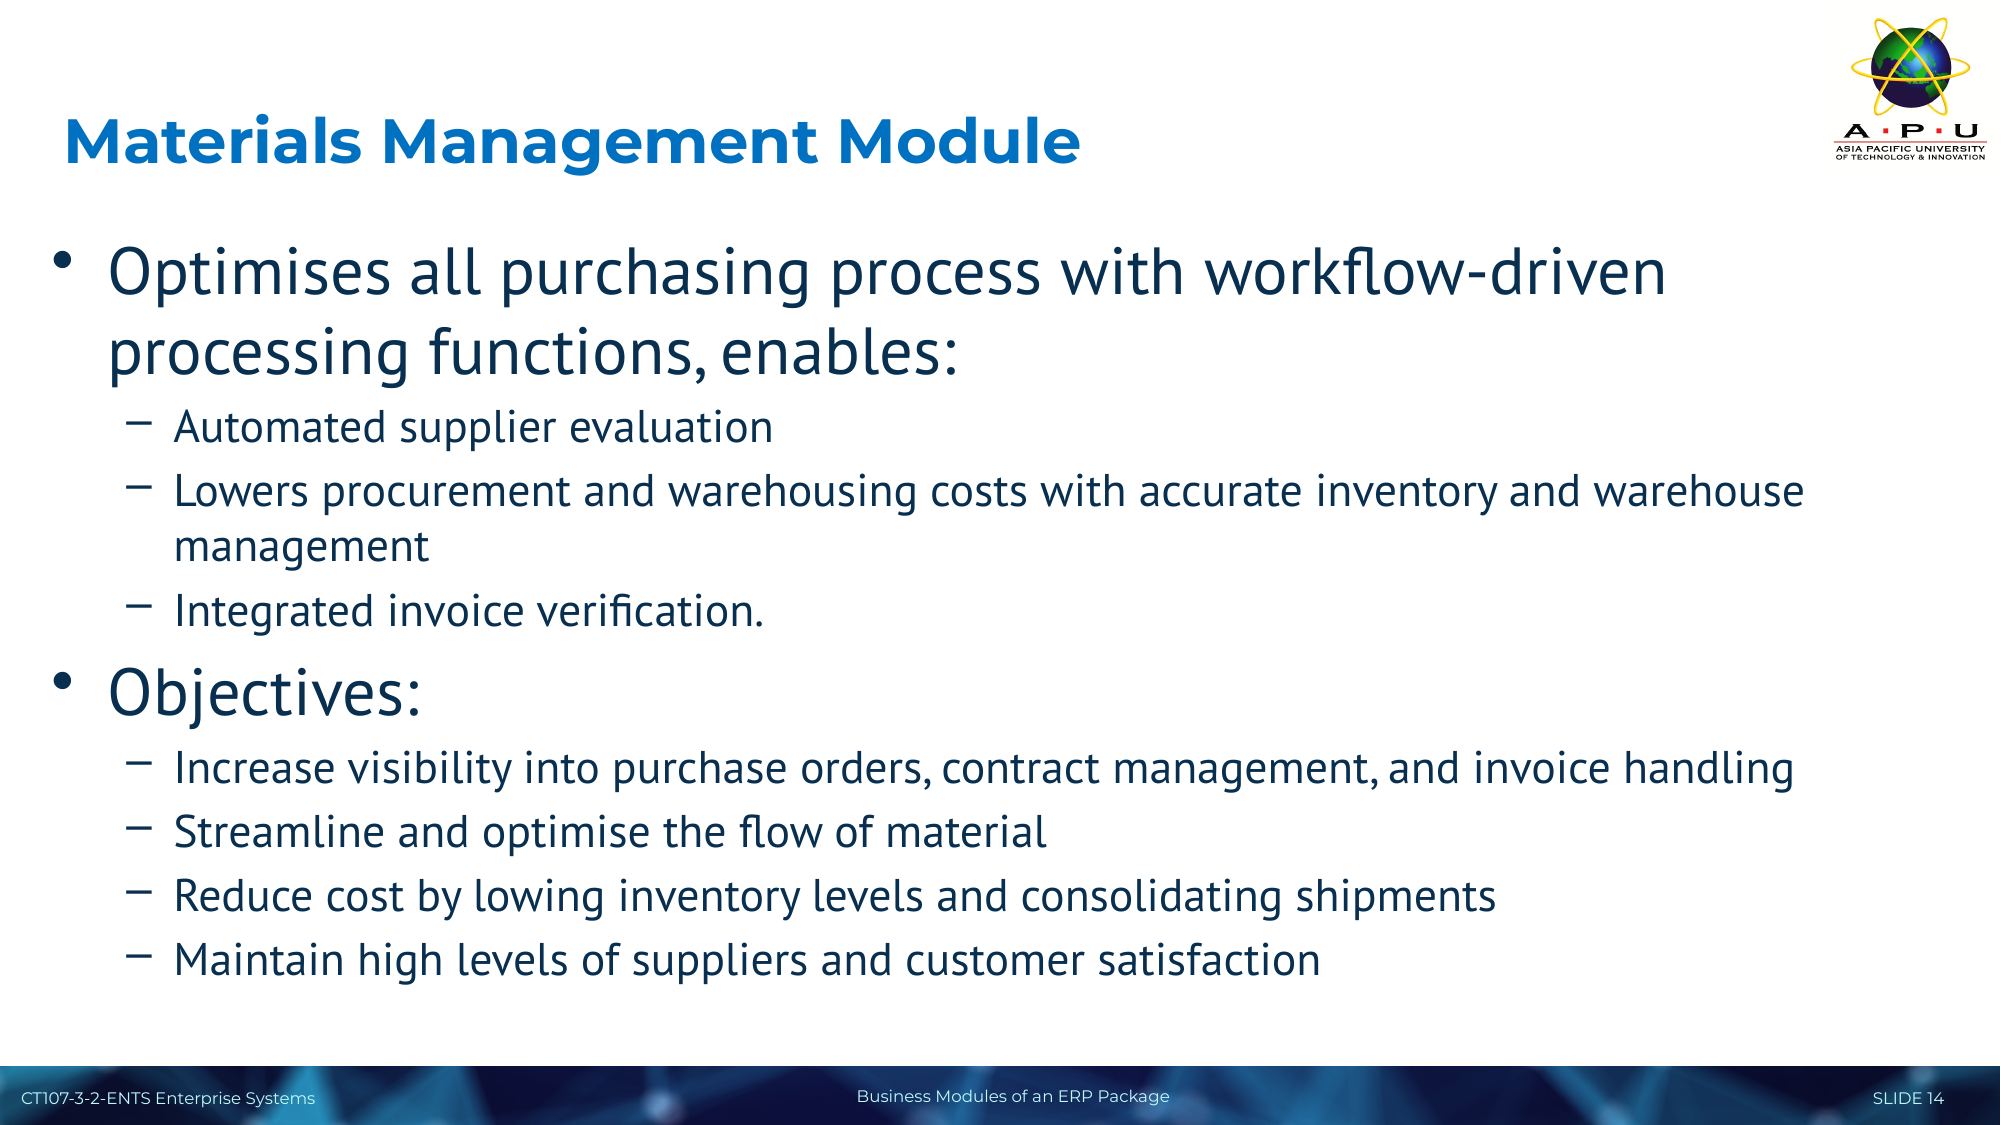

# Materials Management Module
Optimises all purchasing process with workflow-driven processing functions, enables:
Automated supplier evaluation
Lowers procurement and warehousing costs with accurate inventory and warehouse management
Integrated invoice verification.
Objectives:
Increase visibility into purchase orders, contract management, and invoice handling
Streamline and optimise the flow of material
Reduce cost by lowing inventory levels and consolidating shipments
Maintain high levels of suppliers and customer satisfaction